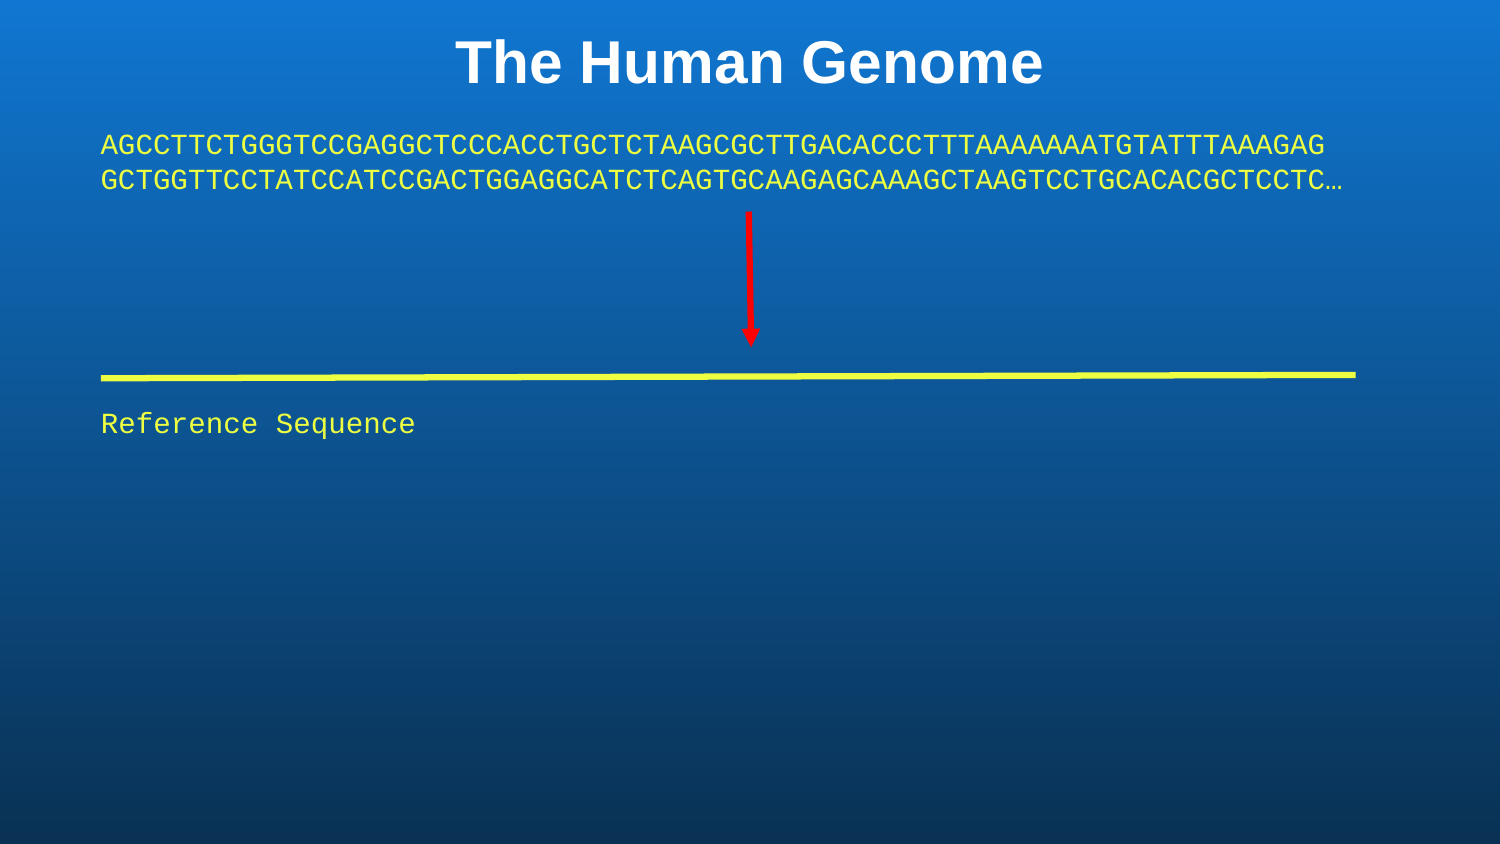

# The Human Genome
AGCCTTCTGGGTCCGAGGCTCCCACCTGCTCTAAGCGCTTGACACCCTTTAAAAAAATGTATTTAAAGAG
GCTGGTTCCTATCCATCCGACTGGAGGCATCTCAGTGCAAGAGCAAAGCTAAGTCCTGCACACGCTCCTC…
Reference Sequence